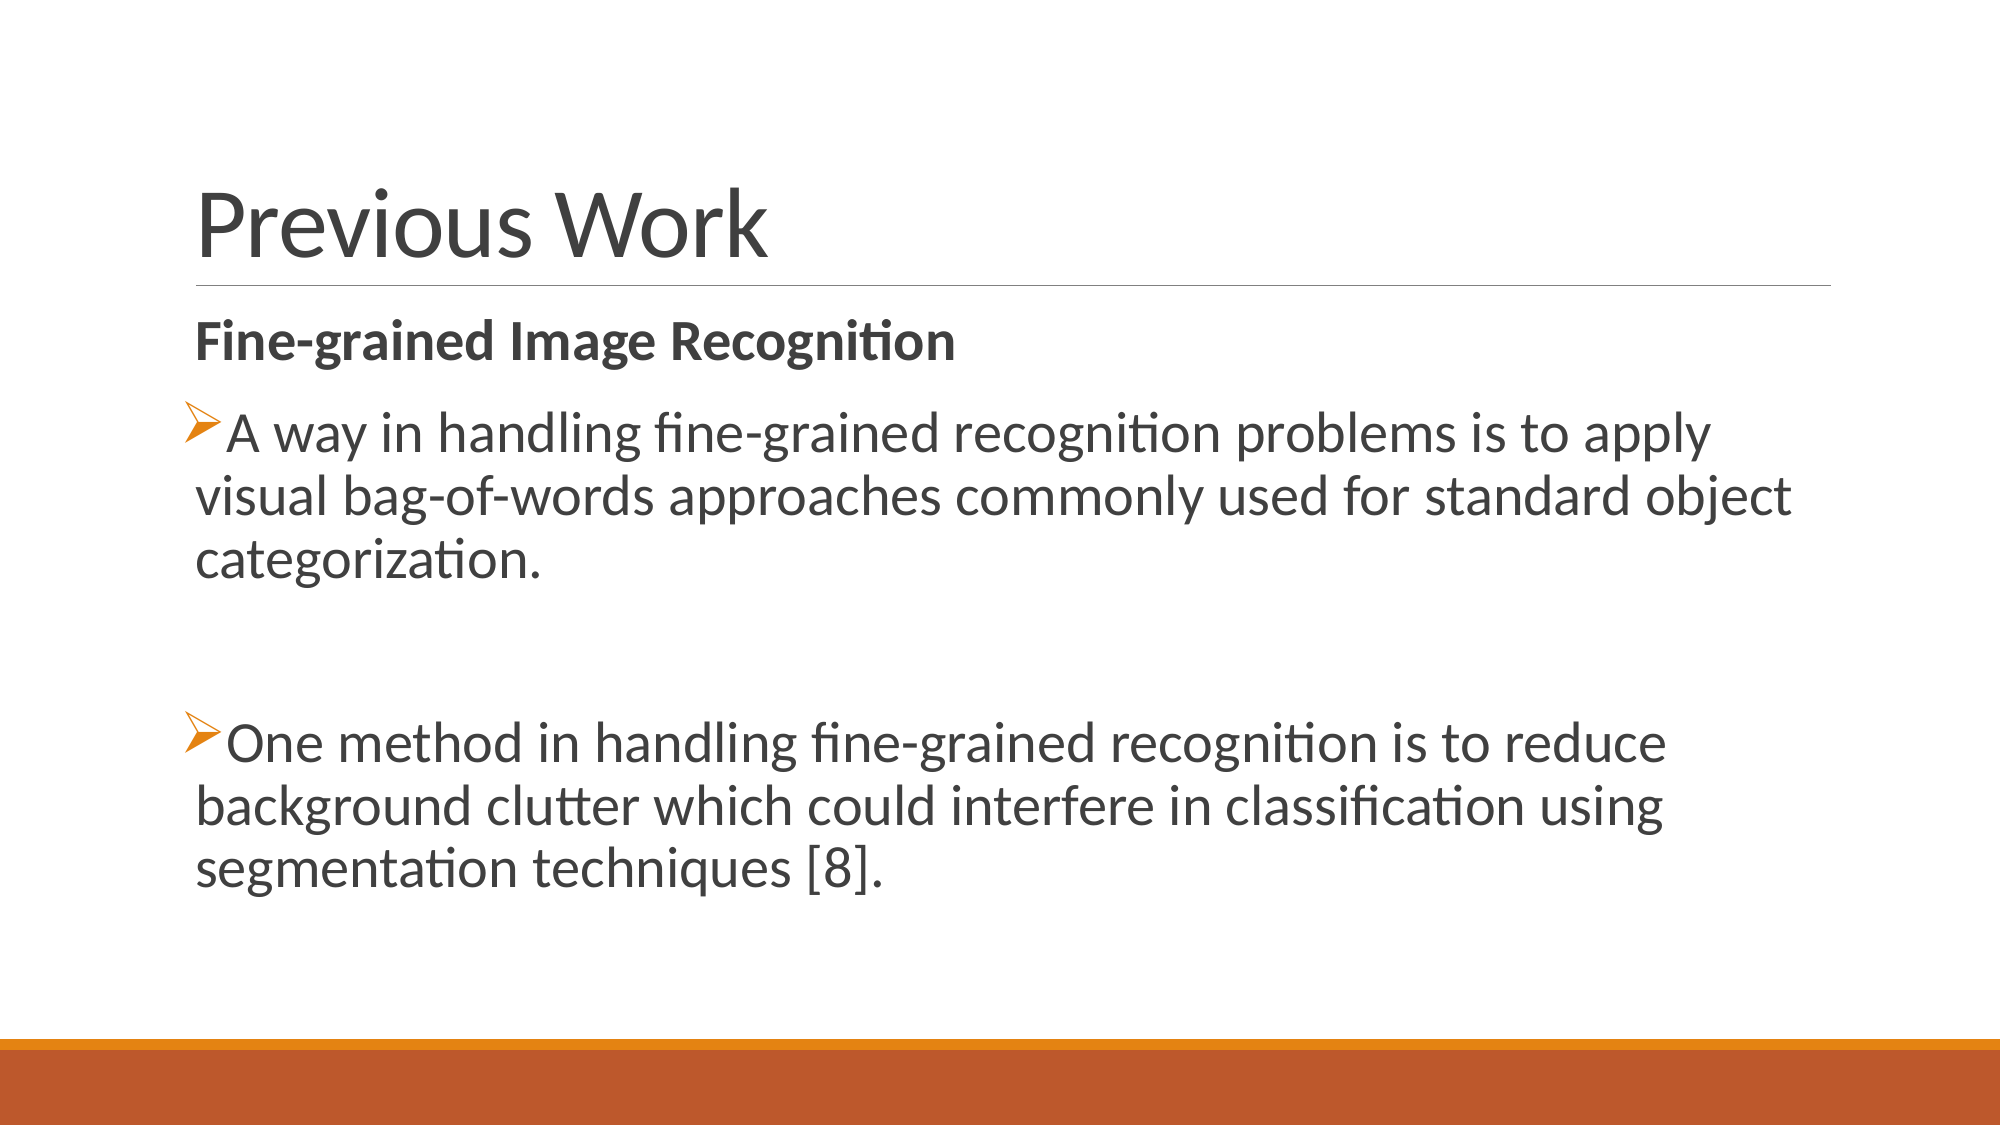

# Previous Work
Fine-grained Image Recognition
A way in handling fine-grained recognition problems is to apply visual bag-of-words approaches commonly used for standard object categorization.

One method in handling fine-grained recognition is to reduce background clutter which could interfere in classification using segmentation techniques [8].